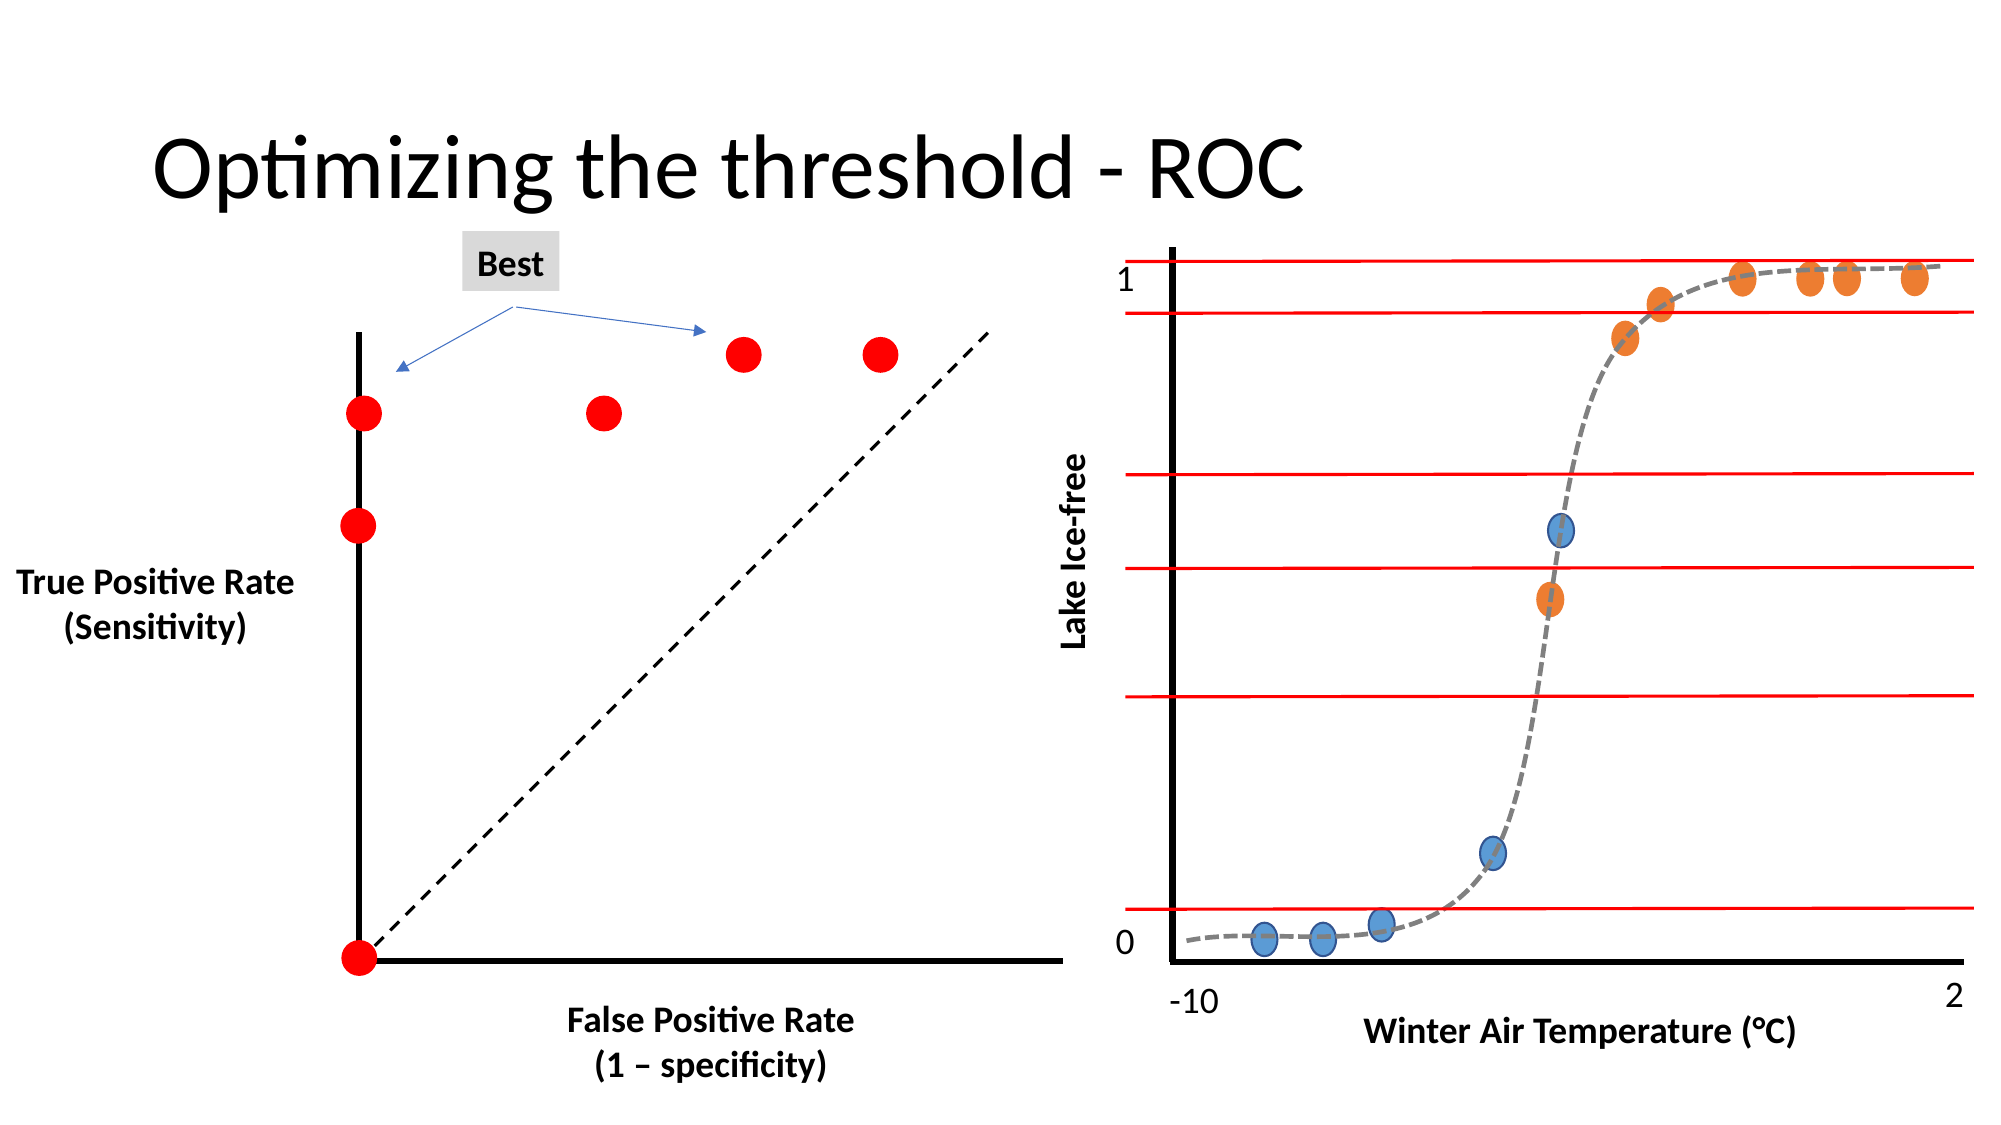

# Optimizing the threshold - ROC
Best
1

Lake Ice-free

0

2
-10
Winter Air Temperature (°C)

True Positive Rate
(Sensitivity)

False Positive Rate
(1 – specificity)